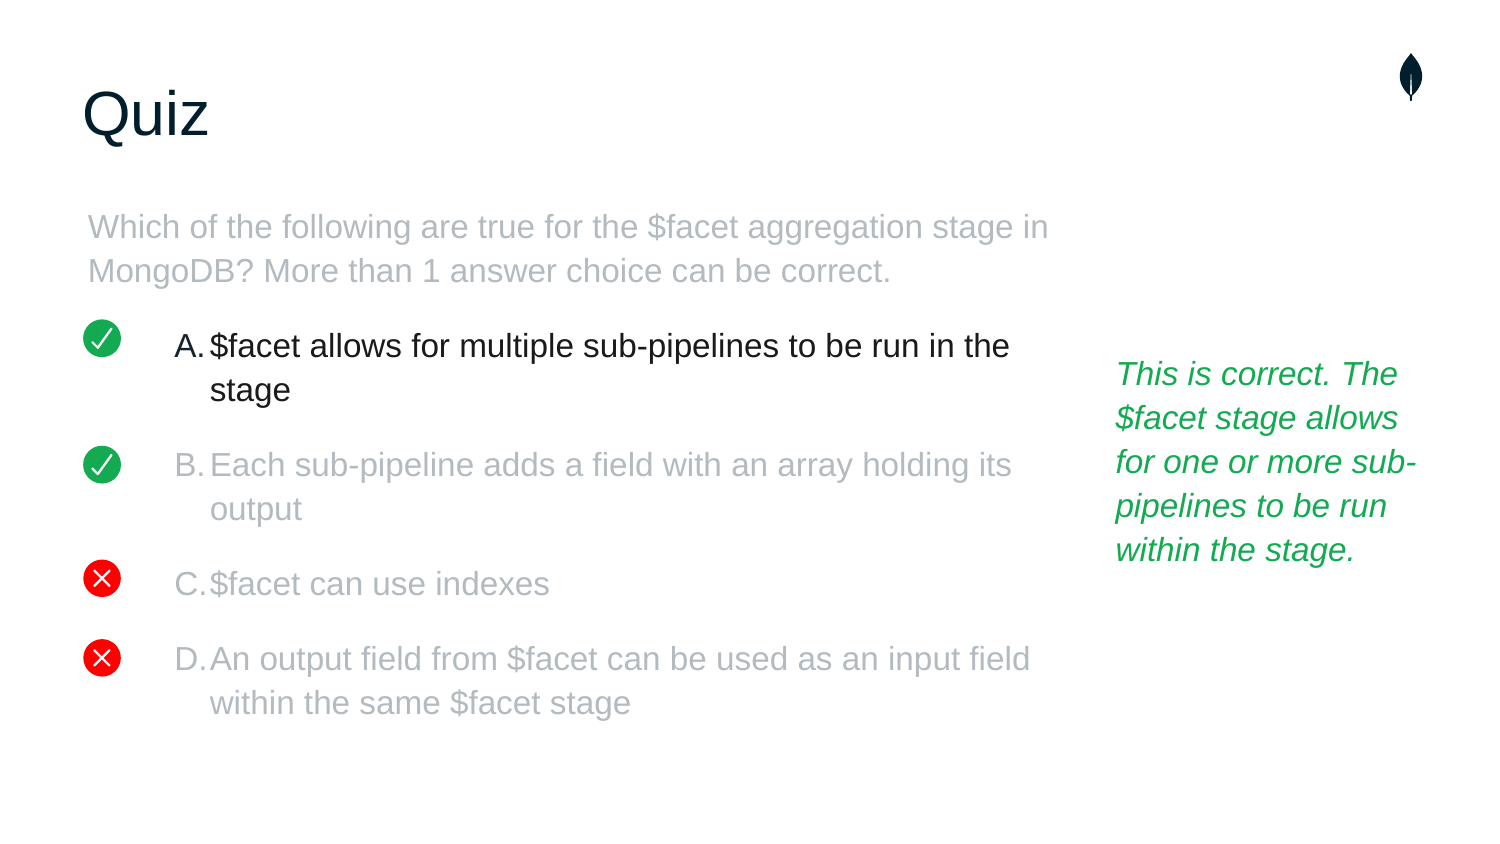

# Quiz
Which of the following are true for the $facet aggregation stage in MongoDB? More than 1 answer choice can be correct.
$facet allows for multiple sub-pipelines to be run in the stage
Each sub-pipeline adds a field with an array holding its output
$facet can use indexes
An output field from $facet can be used as an input field within the same $facet stage

This is correct. The $facet stage allows for one or more sub-pipelines to be run within the stage.